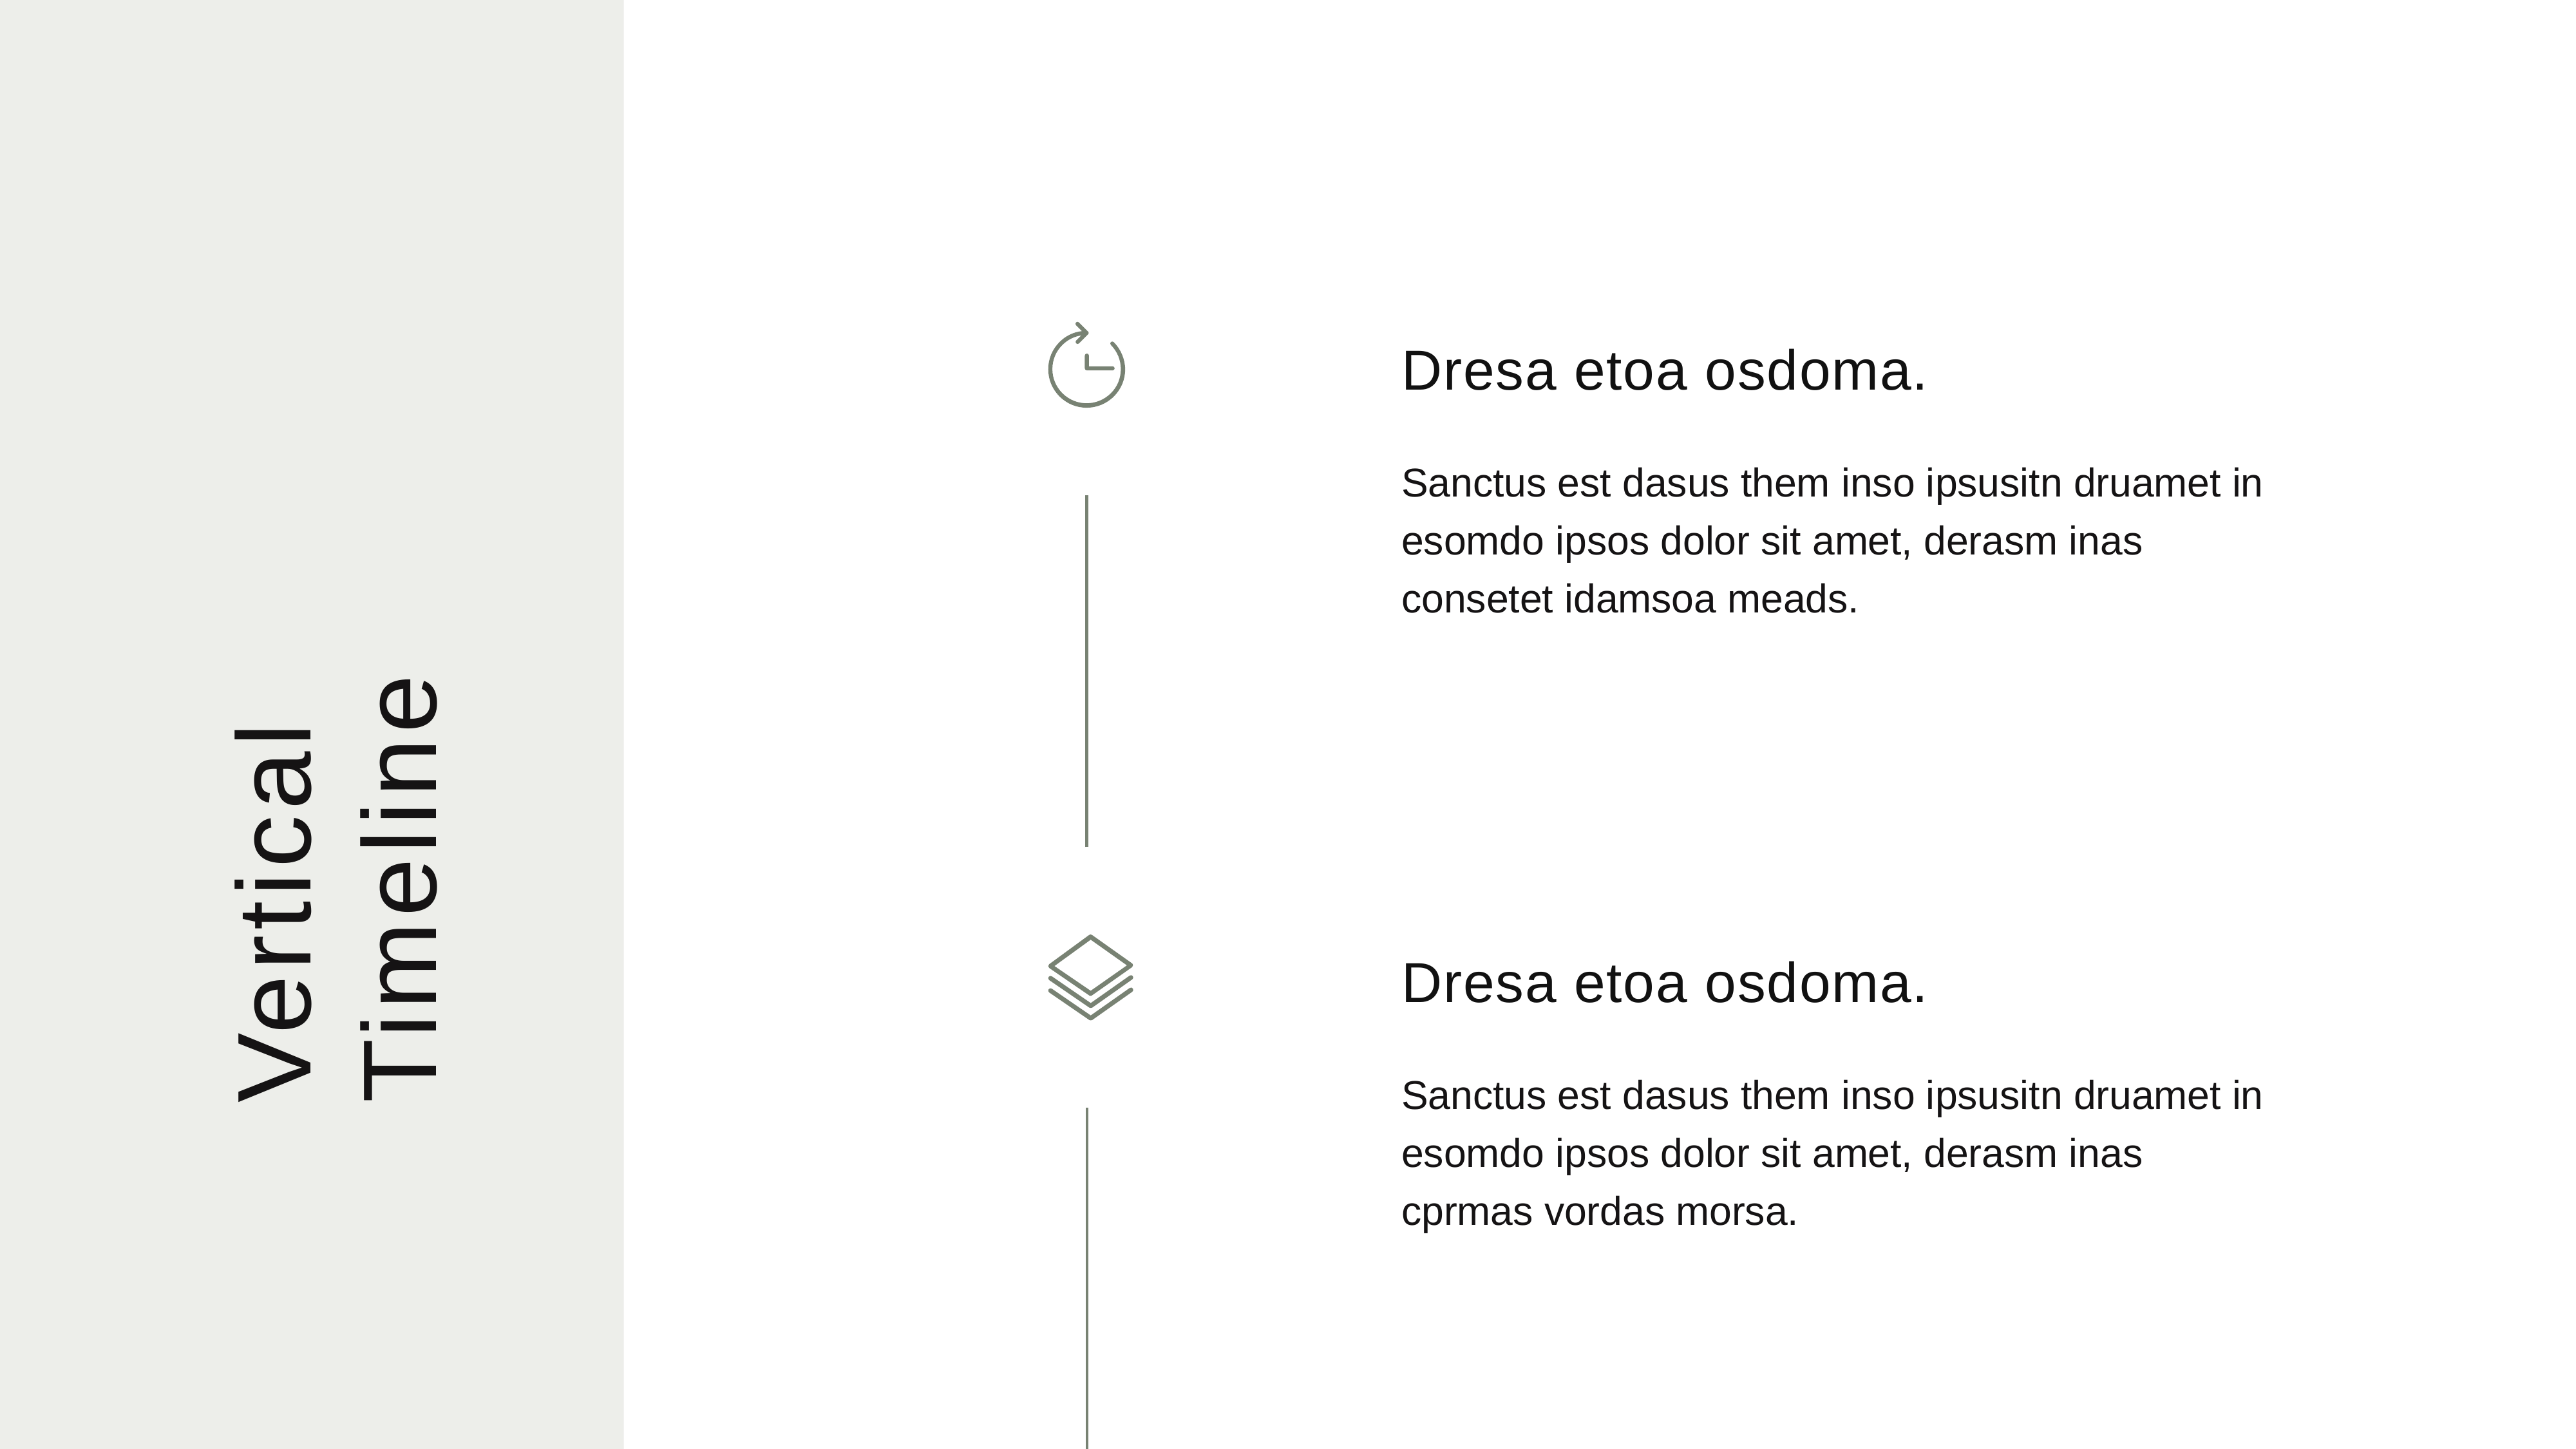

Dresa etoa osdoma.
Sanctus est dasus them inso ipsusitn druamet in esomdo ipsos dolor sit amet, derasm inas consetet idamsoa meads.

Vertical Timeline

Dresa etoa osdoma.
Sanctus est dasus them inso ipsusitn druamet in esomdo ipsos dolor sit amet, derasm inas cprmas vordas morsa.